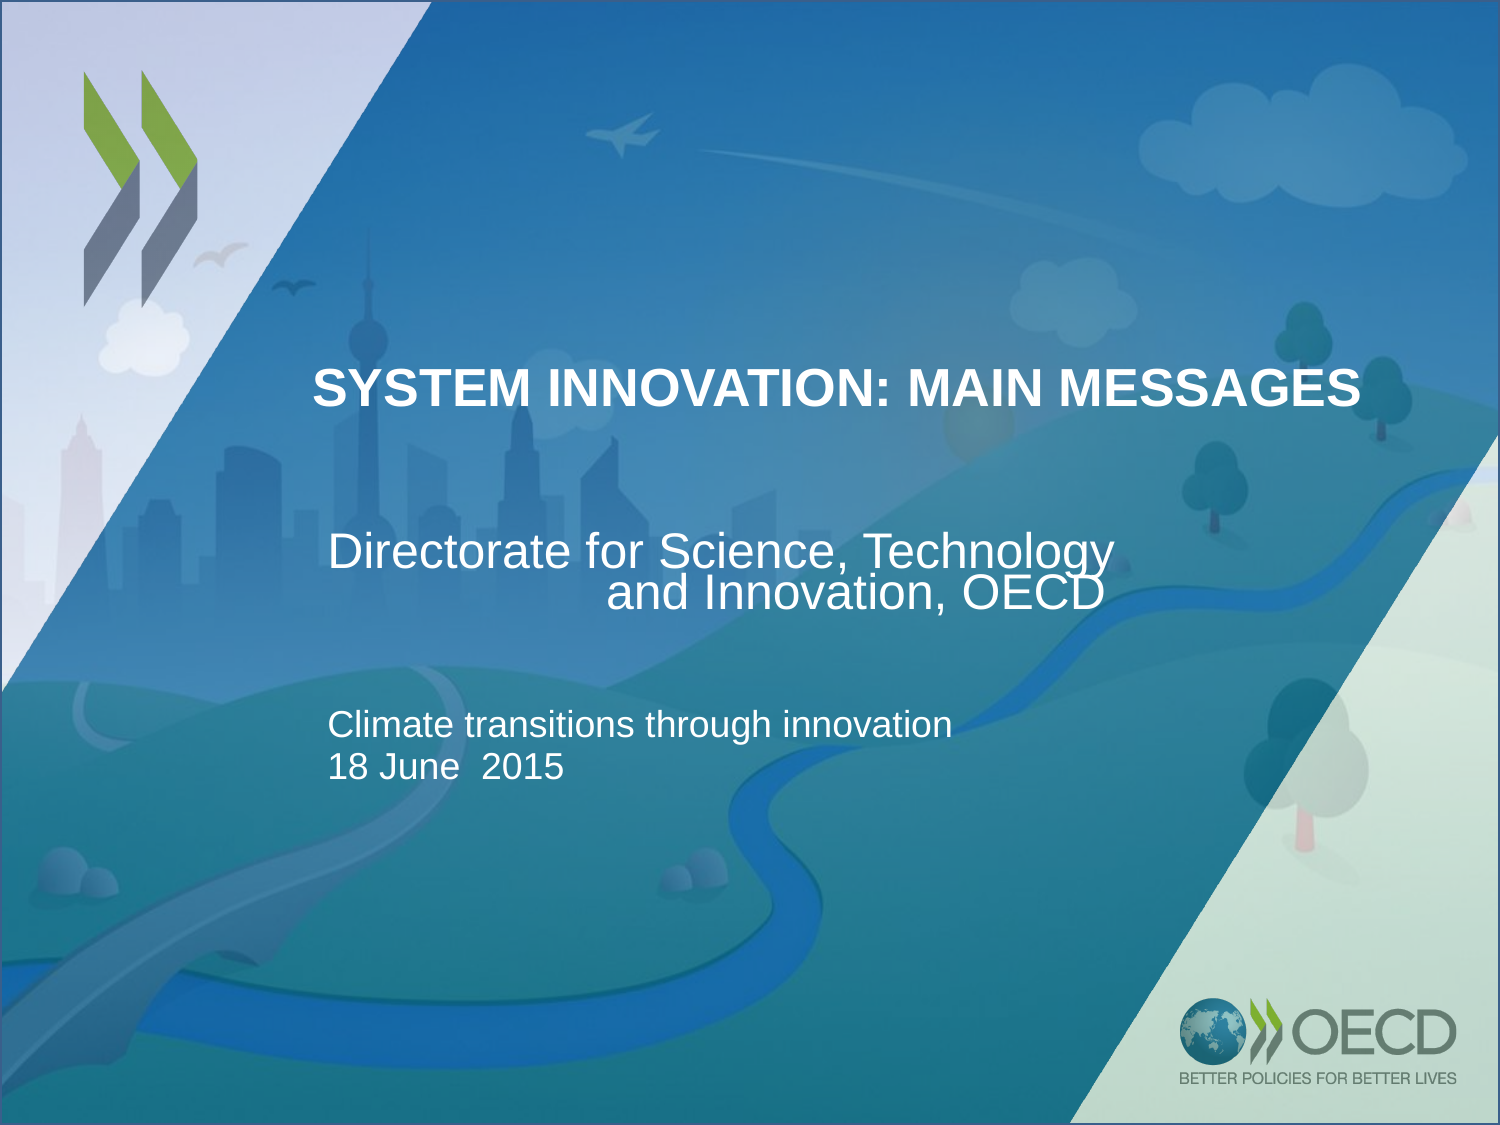

# sYSTEM INNOVATION: MAIN MESSAGEs

Directorate for Science, Technology                         and Innovation, OECD

Climate transitions through innovation
18 June  2015